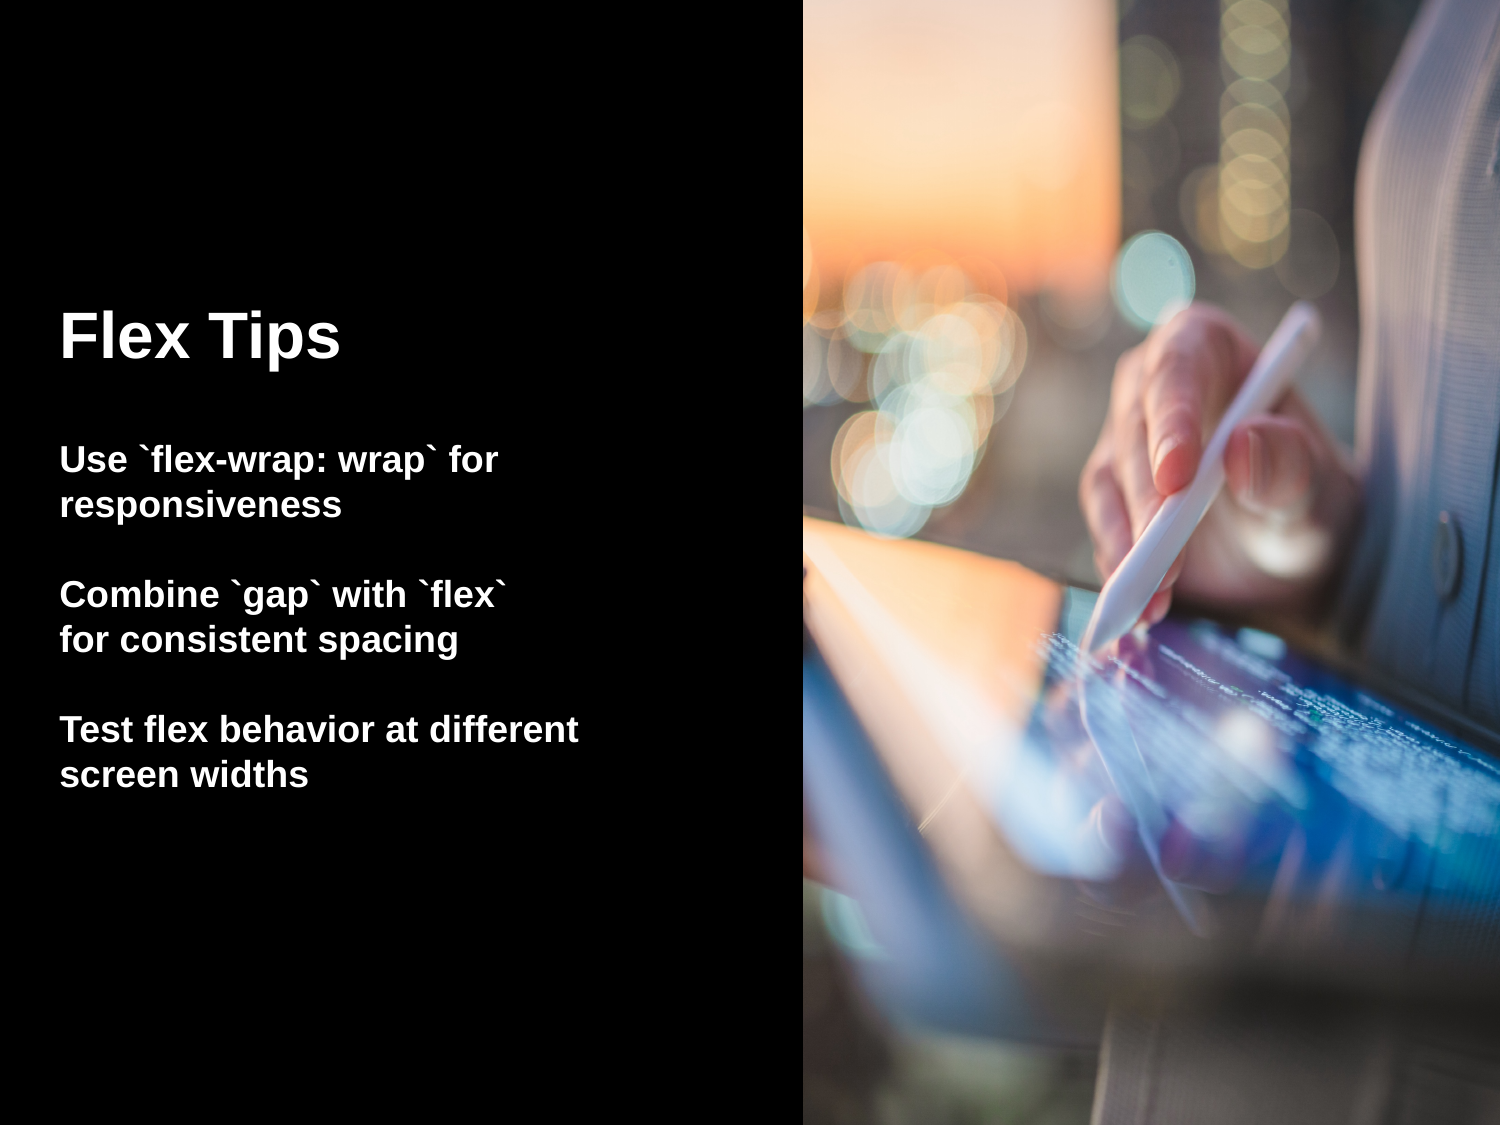

# Flex Tips
Use `flex-wrap: wrap` for responsiveness
Combine `gap` with `flex`
for consistent spacing
Test flex behavior at different
screen widths